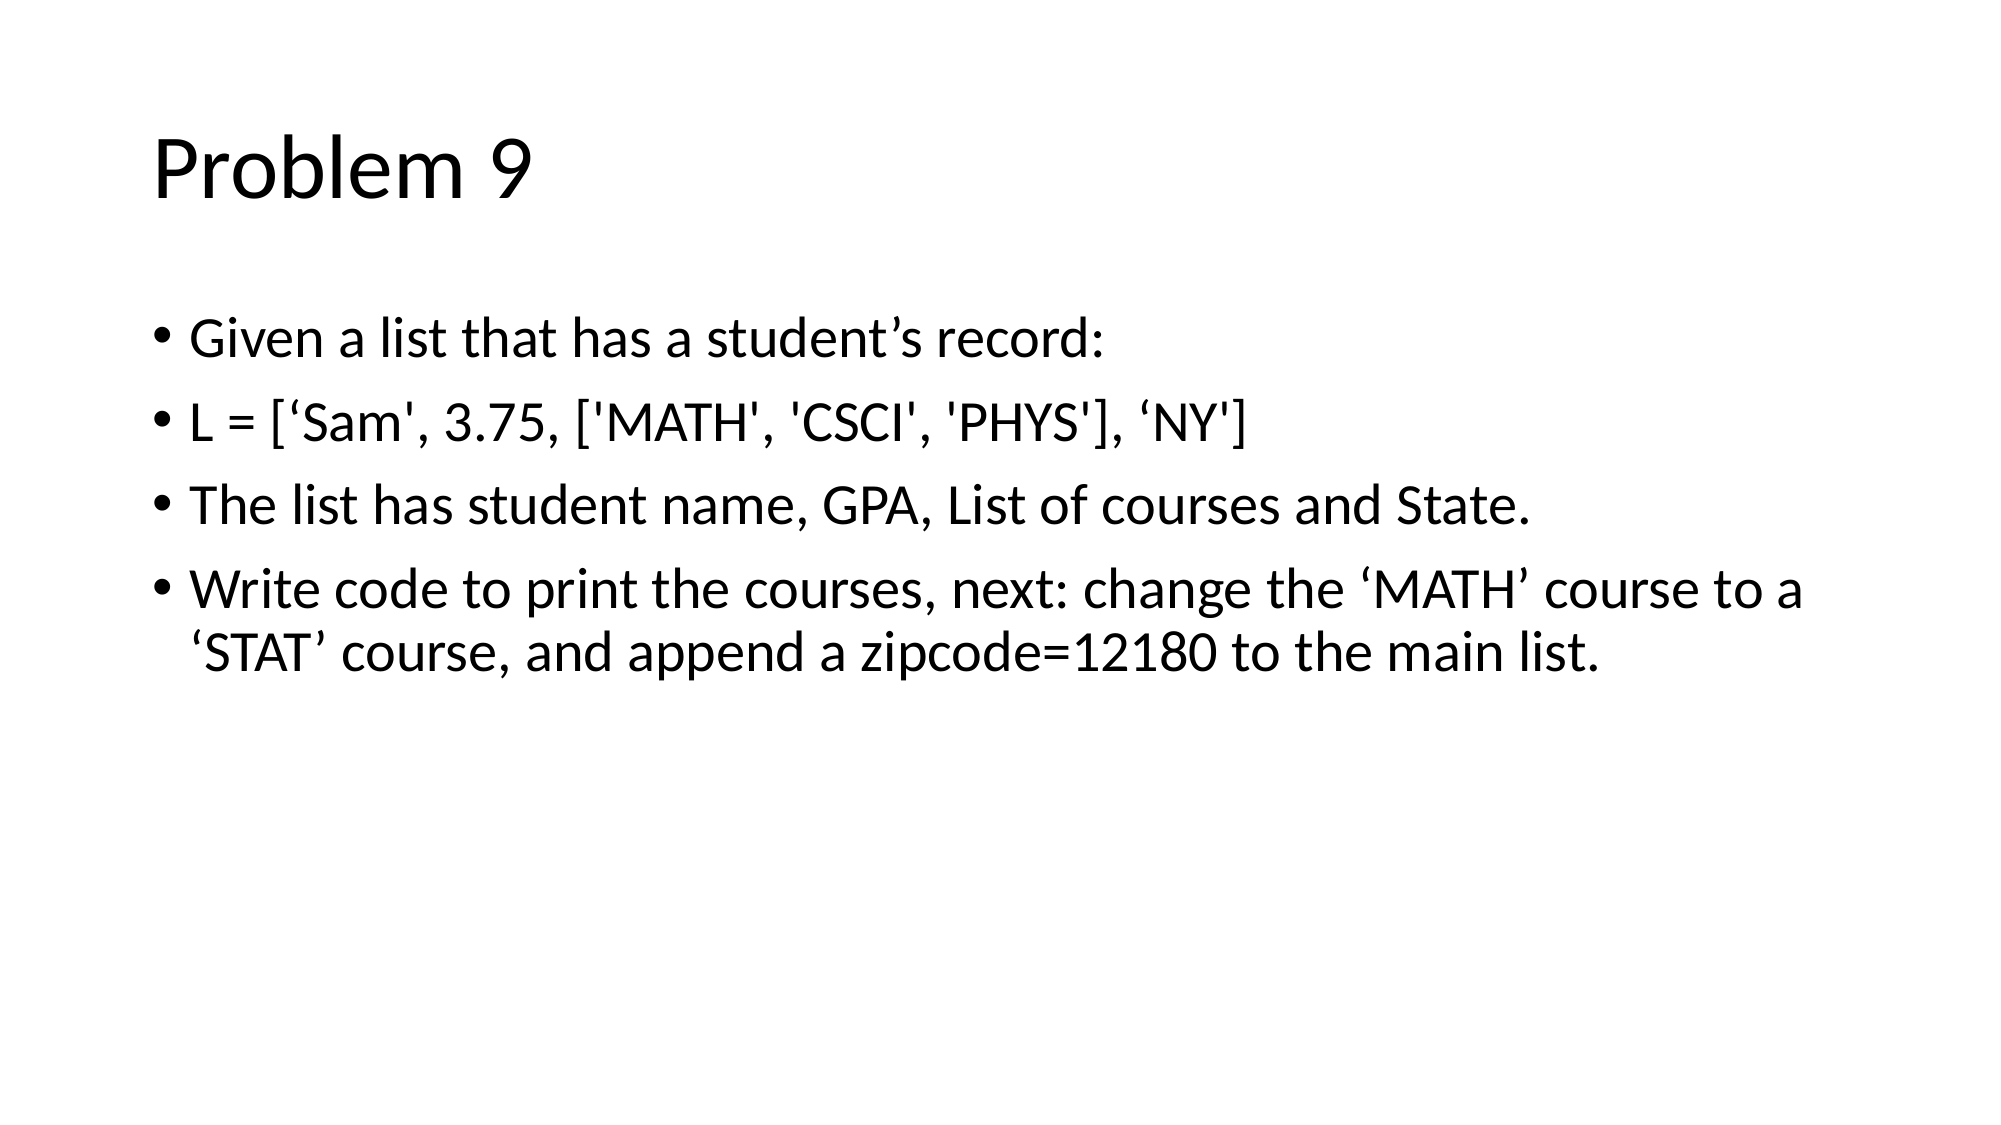

# Problem 9
Given a list that has a student’s record:
L = [‘Sam', 3.75, ['MATH', 'CSCI', 'PHYS'], ‘NY']
The list has student name, GPA, List of courses and State.
Write code to print the courses, next: change the ‘MATH’ course to a ‘STAT’ course, and append a zipcode=12180 to the main list.